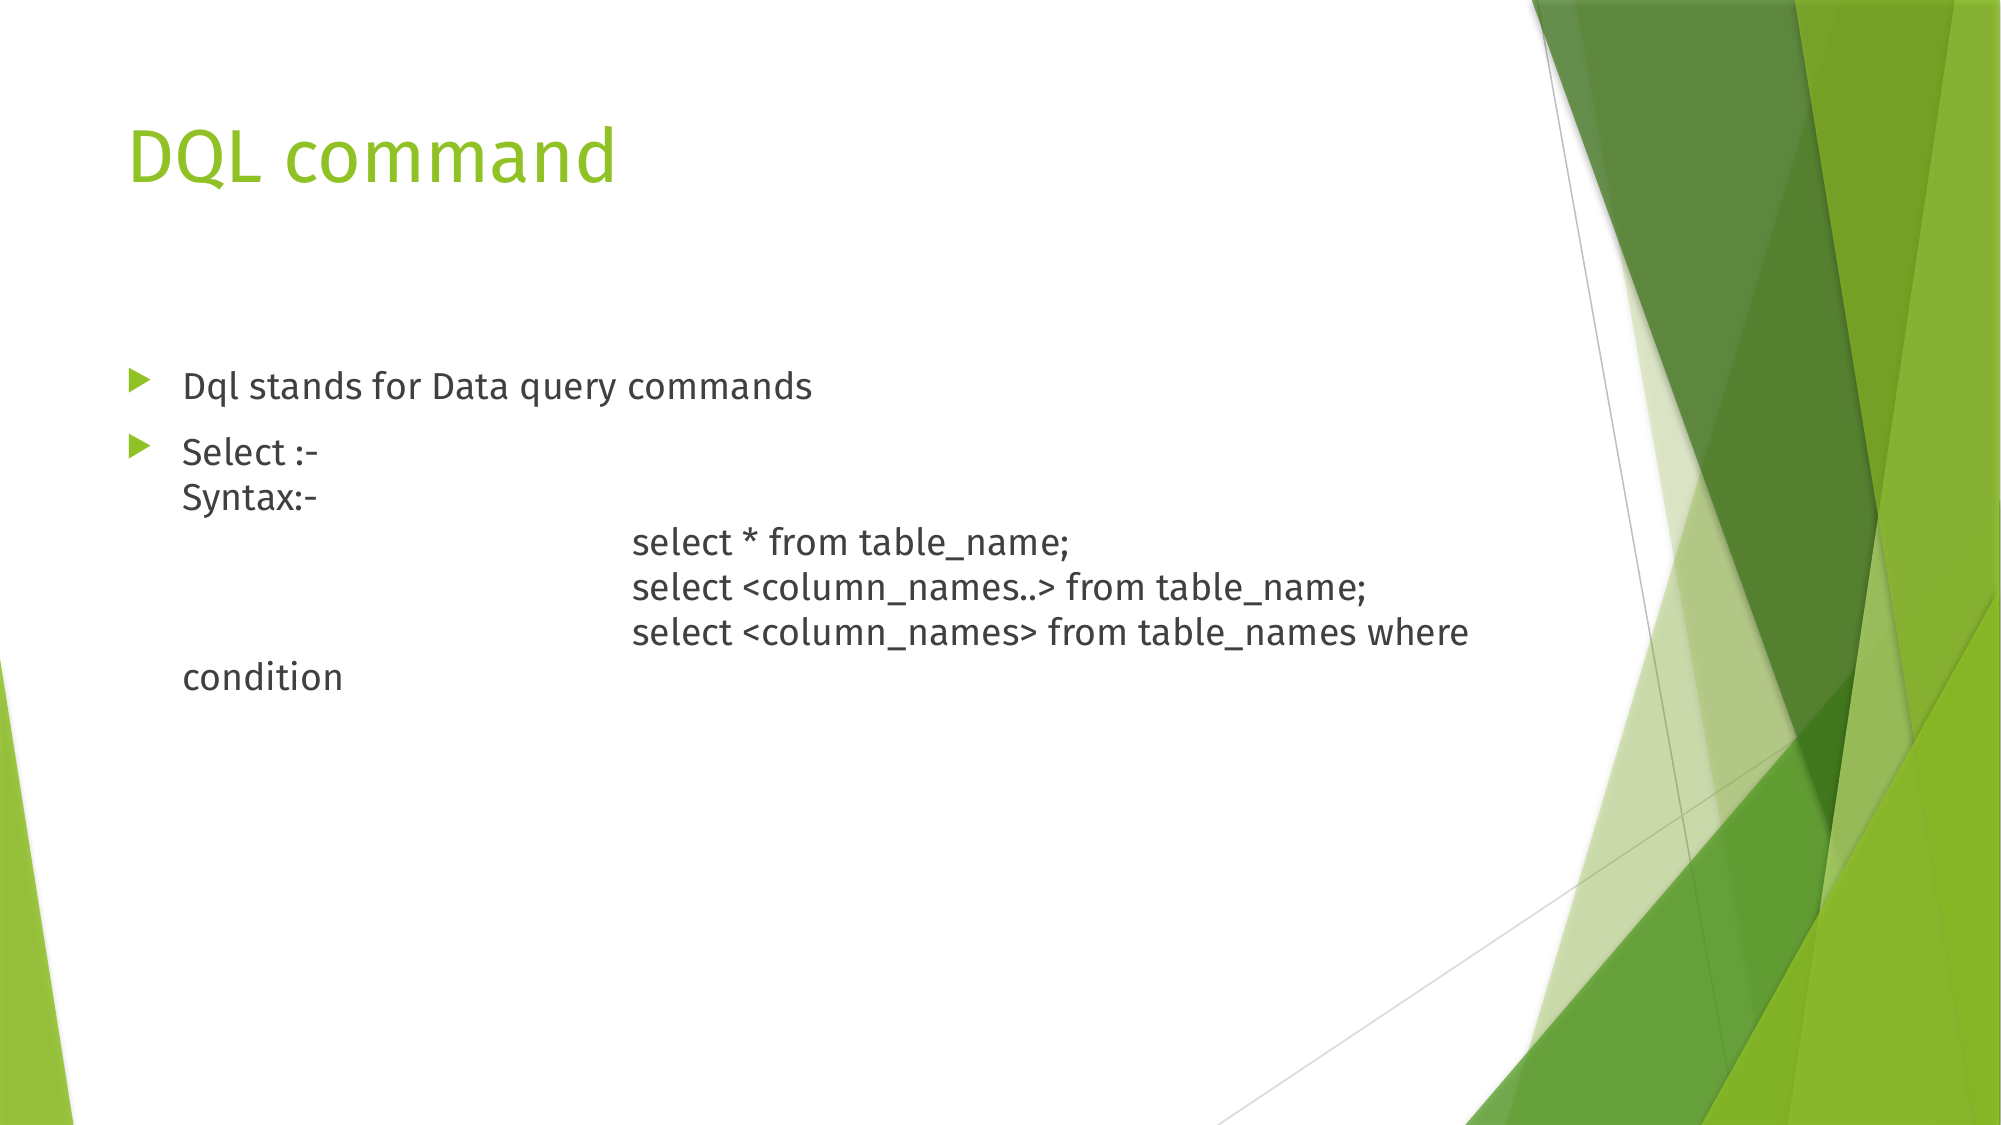

# DQL command
Dql stands for Data query commands
Select :-
Syntax:-
			select * from table_name;
			select <column_names..> from table_name;
			select <column_names> from table_names where condition